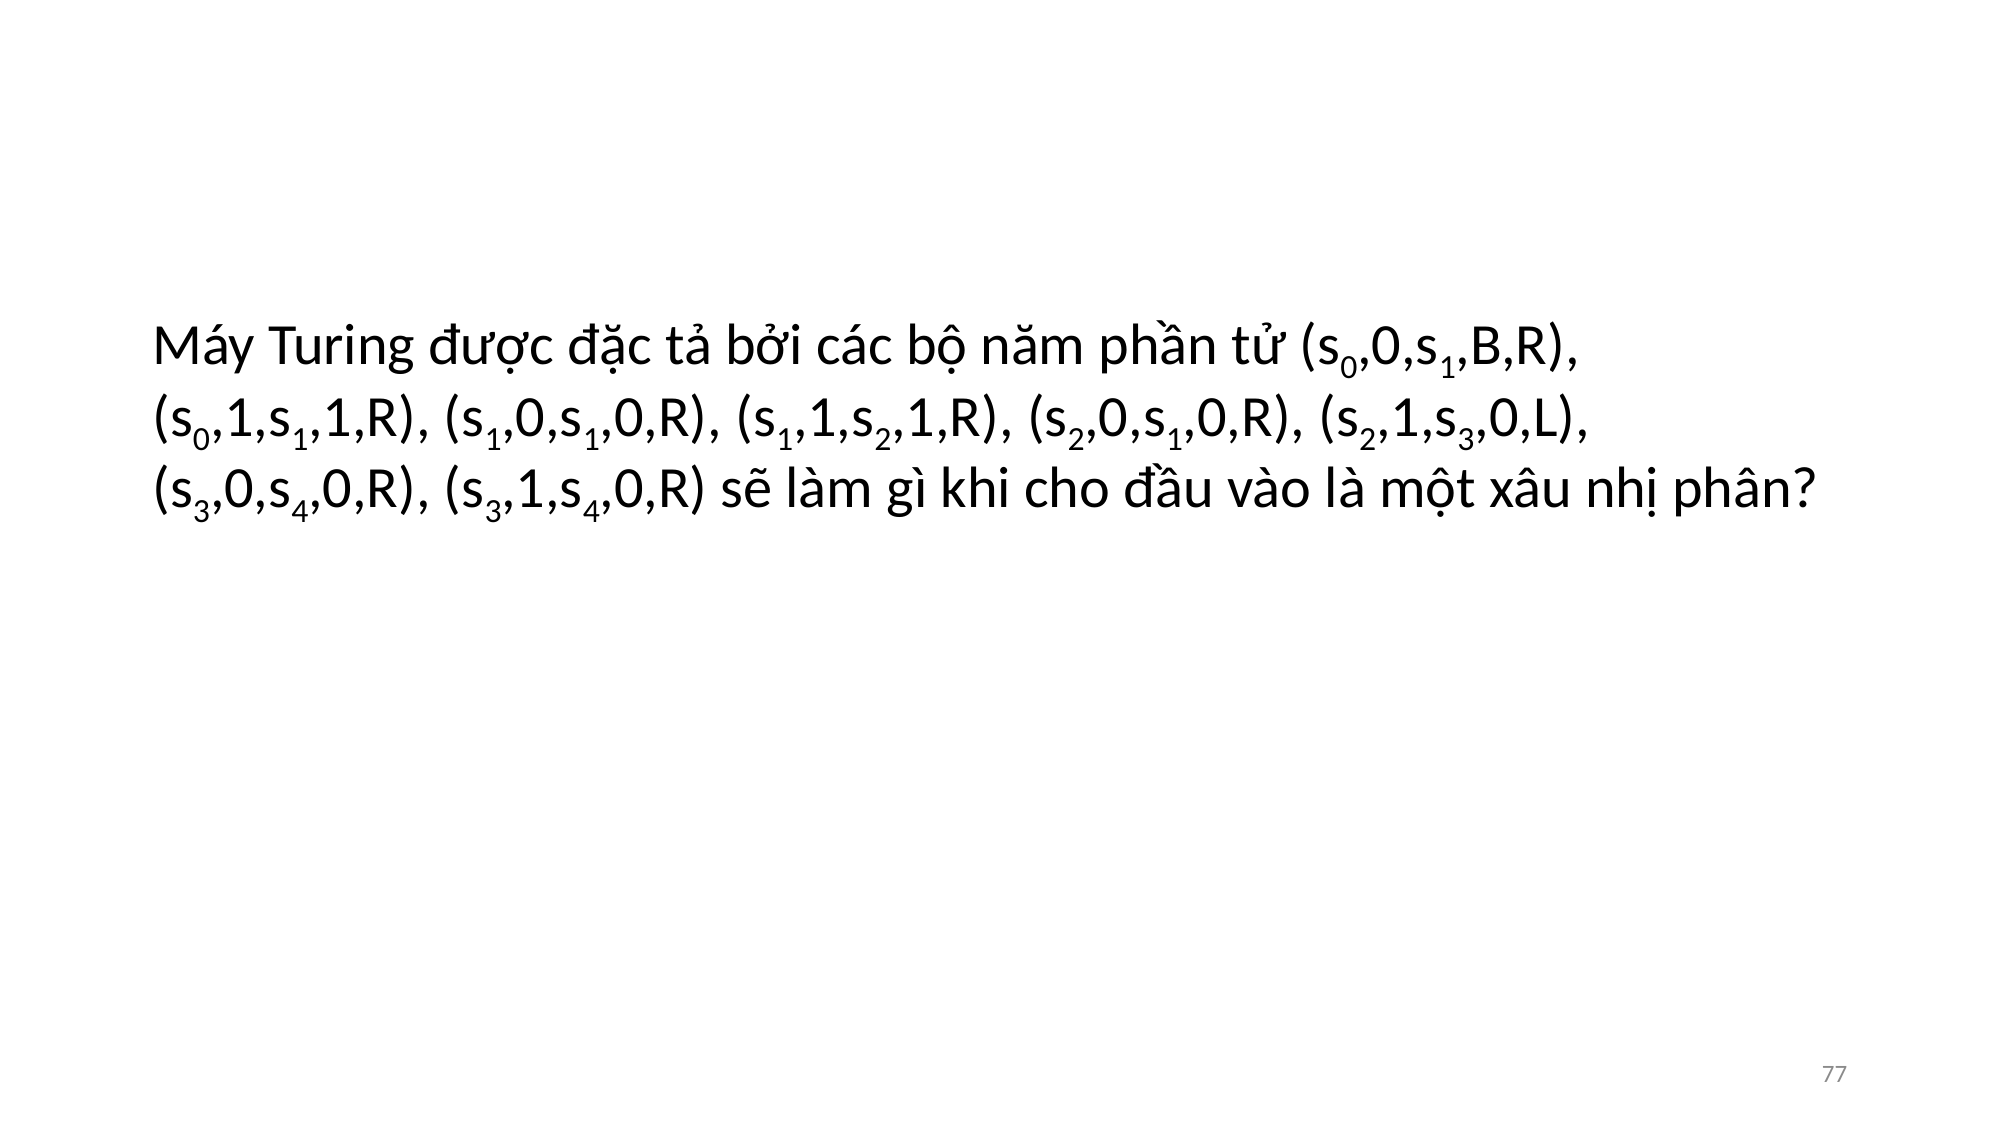

#
Máy Turing được đặc tả bởi các bộ năm phần tử (s0,0,s1,B,R), (s0,1,s1,1,R), (s1,0,s1,0,R), (s1,1,s2,1,R), (s2,0,s1,0,R), (s2,1,s3,0,L), (s3,0,s4,0,R), (s3,1,s4,0,R) sẽ làm gì khi cho đầu vào là một xâu nhị phân?

77